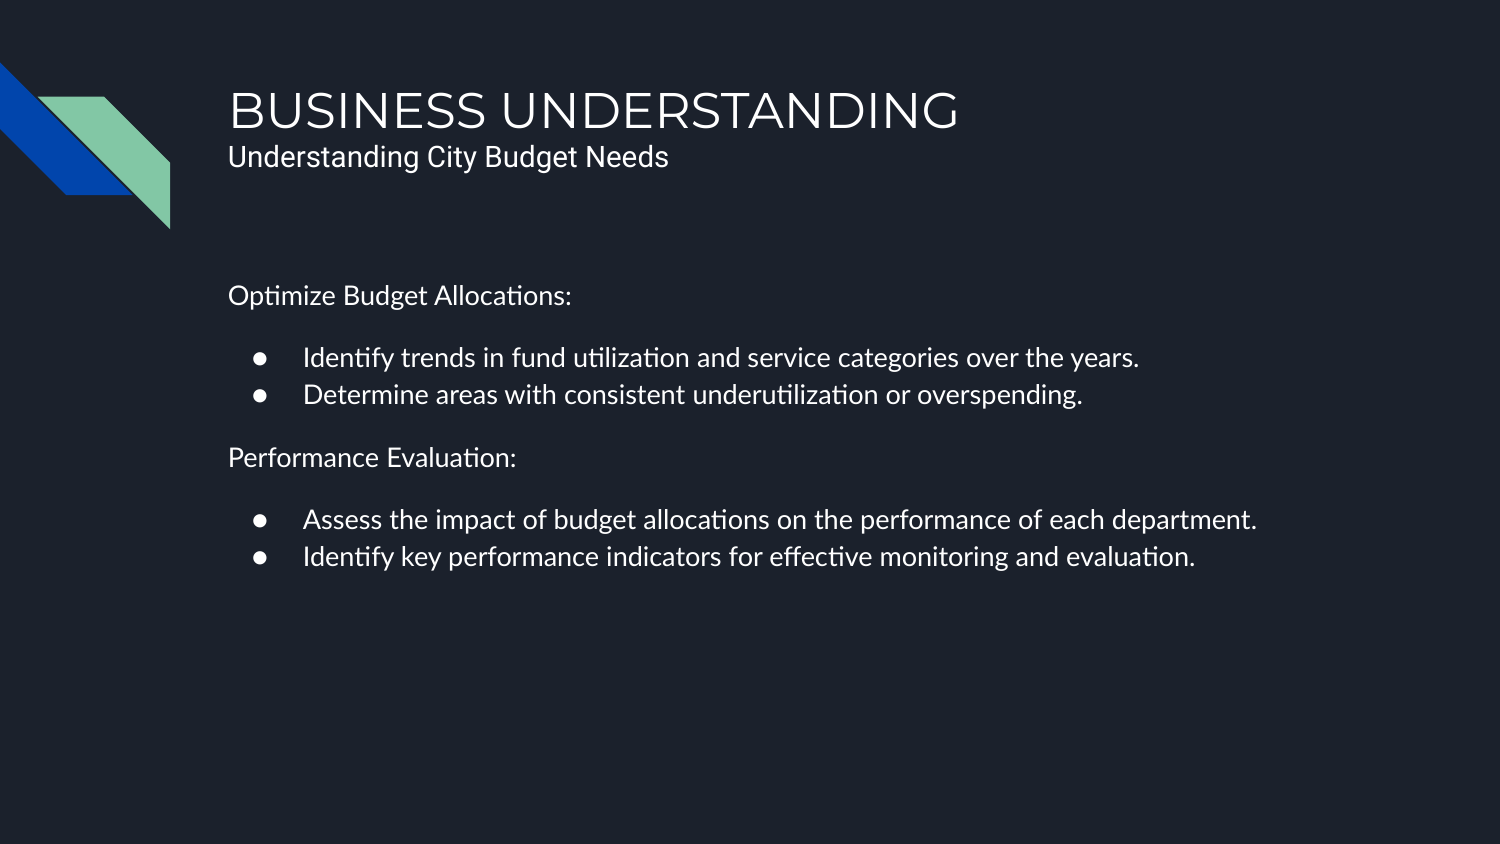

# BUSINESS UNDERSTANDING
Understanding City Budget Needs
Optimize Budget Allocations:
Identify trends in fund utilization and service categories over the years.
Determine areas with consistent underutilization or overspending.
Performance Evaluation:
Assess the impact of budget allocations on the performance of each department.
Identify key performance indicators for effective monitoring and evaluation.